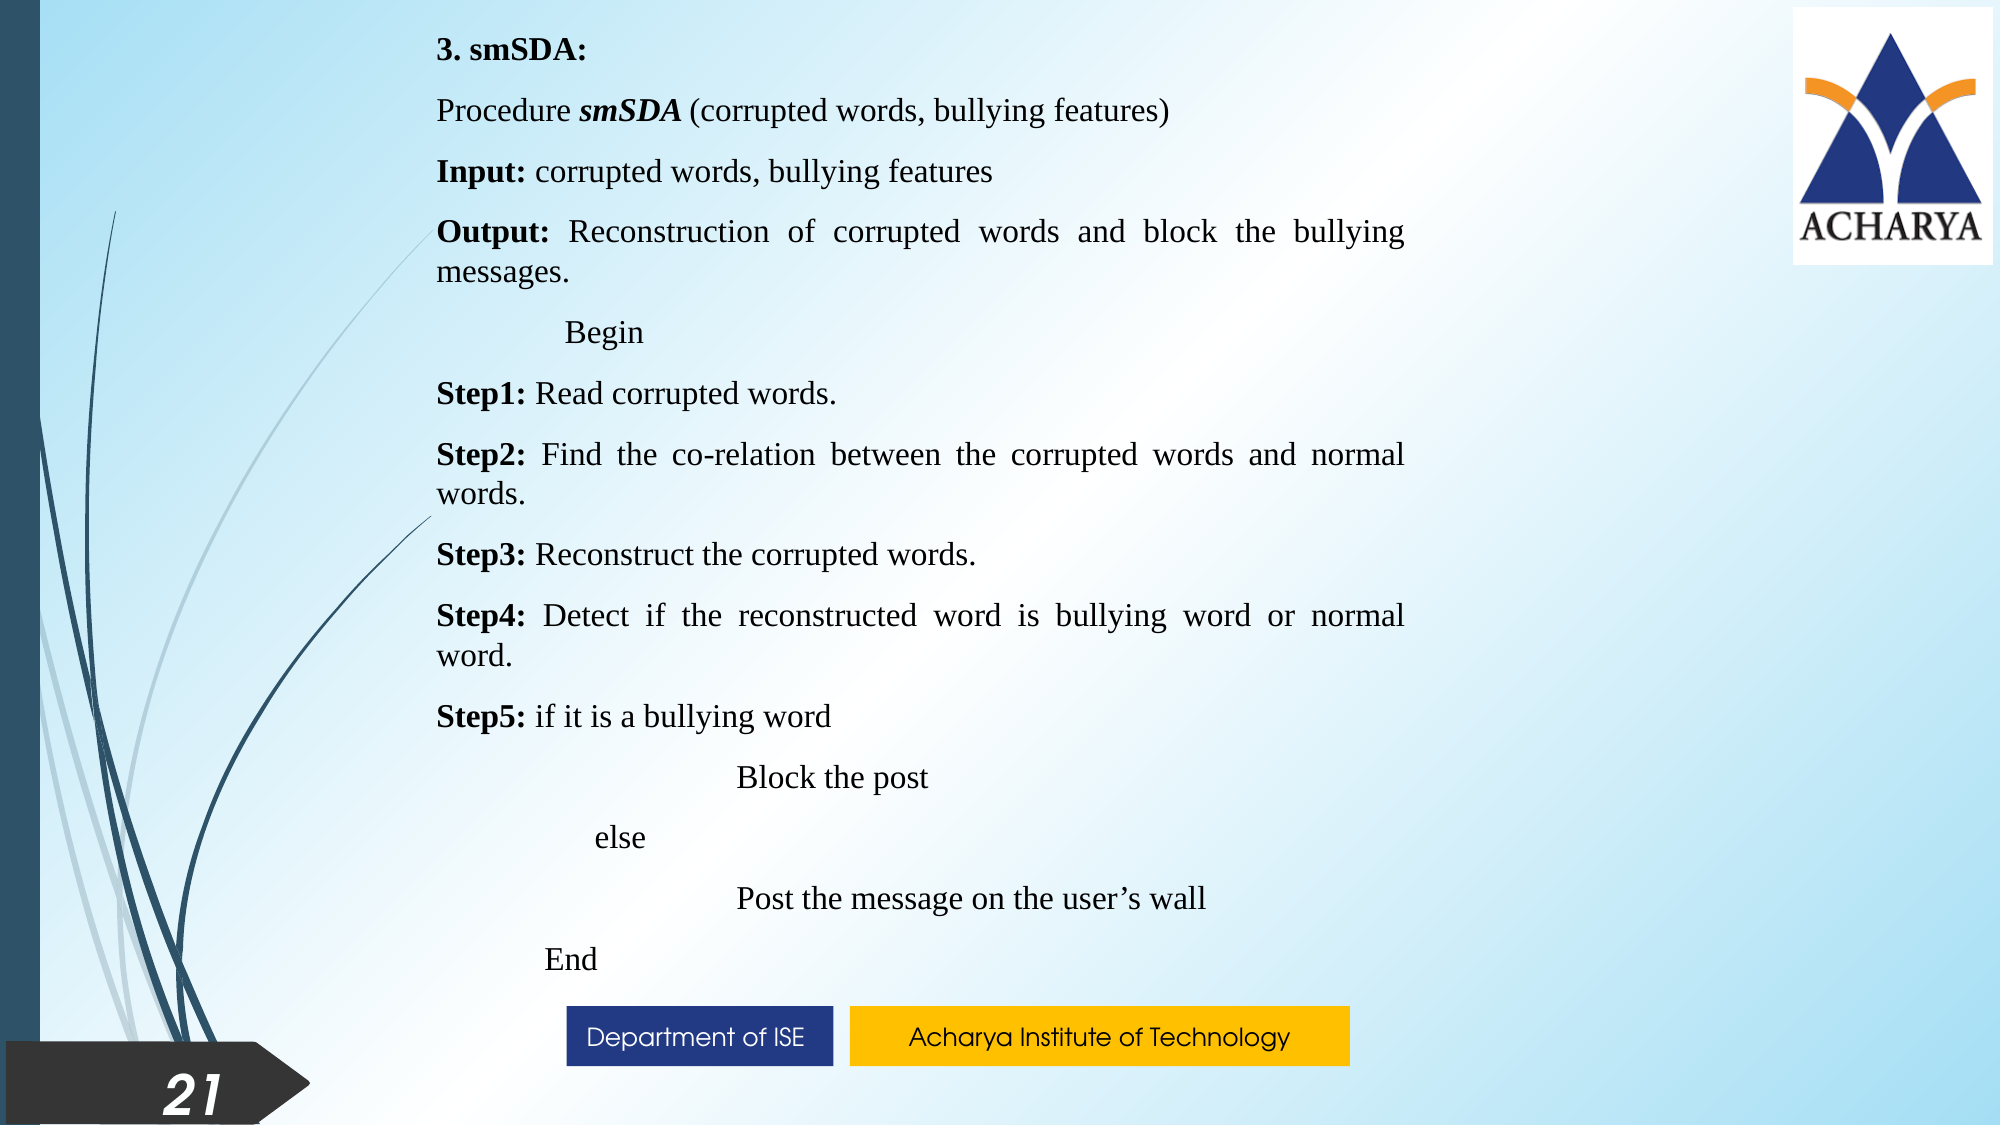

3. smSDA:
Procedure smSDA (corrupted words, bullying features)
Input: corrupted words, bullying features
Output: Reconstruction of corrupted words and block the bullying messages.
                 Begin
Step1: Read corrupted words.
Step2: Find the co-relation between the corrupted words and normal words.
Step3: Reconstruct the corrupted words.
Step4: Detect if the reconstructed word is bullying word or normal word.
Step5: if it is a bullying word
		Block the post
	 else
		Post the message on the user’s wall
    End
21